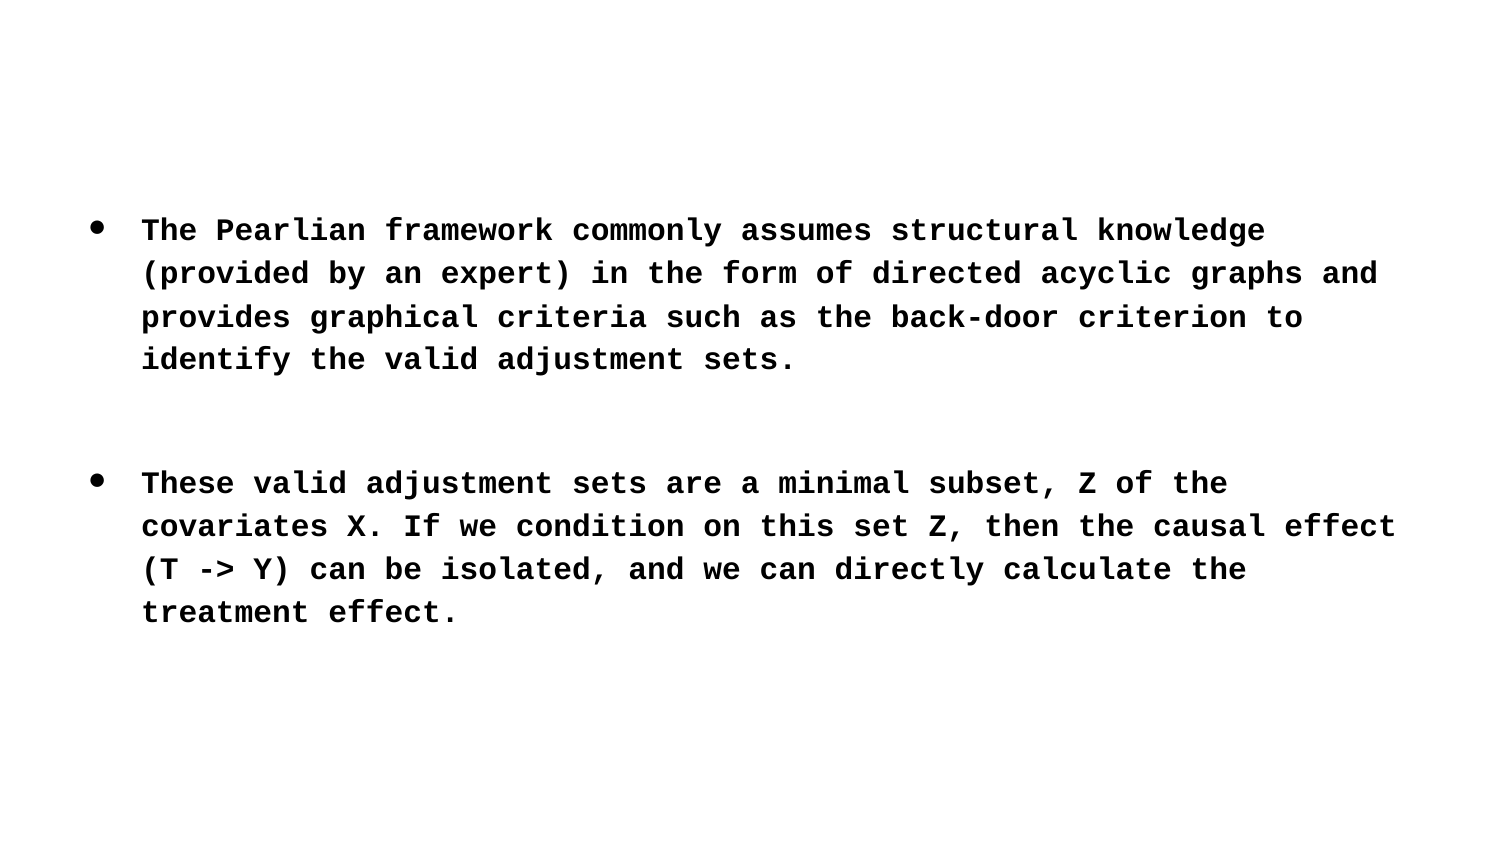

The Pearlian framework commonly assumes structural knowledge (provided by an expert) in the form of directed acyclic graphs and provides graphical criteria such as the back-door criterion to identify the valid adjustment sets.
These valid adjustment sets are a minimal subset, Z of the covariates X. If we condition on this set Z, then the causal effect (T -> Y) can be isolated, and we can directly calculate the treatment effect.